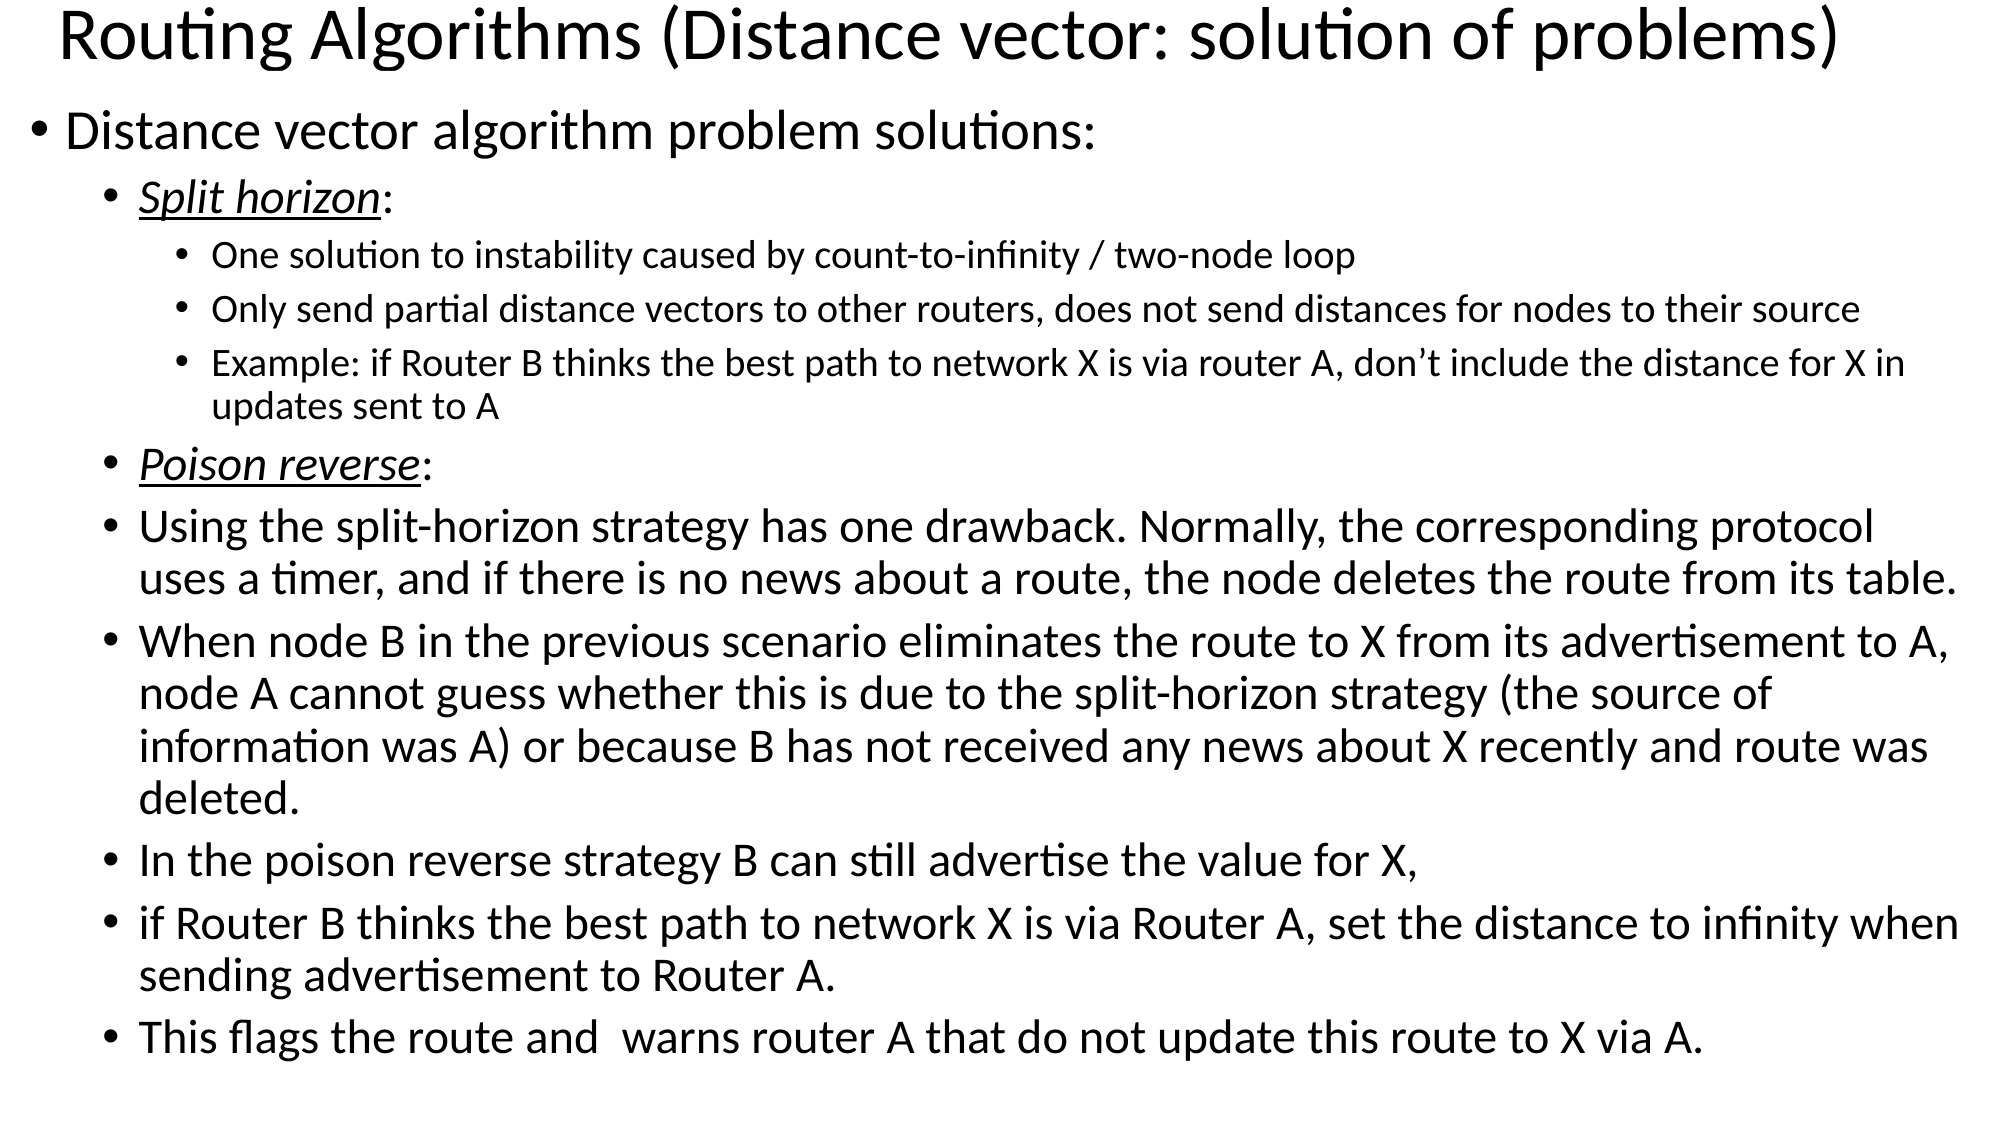

# Routing Algorithms (Distance vector: solution of problems)
Distance vector algorithm problem solutions:
Split horizon:
One solution to instability caused by count-to-infinity / two-node loop
Only send partial distance vectors to other routers, does not send distances for nodes to their source
Example: if Router B thinks the best path to network X is via router A, don’t include the distance for X in updates sent to A
Poison reverse:
Using the split-horizon strategy has one drawback. Normally, the corresponding protocol uses a timer, and if there is no news about a route, the node deletes the route from its table.
When node B in the previous scenario eliminates the route to X from its advertisement to A, node A cannot guess whether this is due to the split-horizon strategy (the source of information was A) or because B has not received any news about X recently and route was deleted.
In the poison reverse strategy B can still advertise the value for X,
if Router B thinks the best path to network X is via Router A, set the distance to infinity when sending advertisement to Router A.
This flags the route and  warns router A that do not update this route to X via A.
6. Routing Protocols and IPv6
18